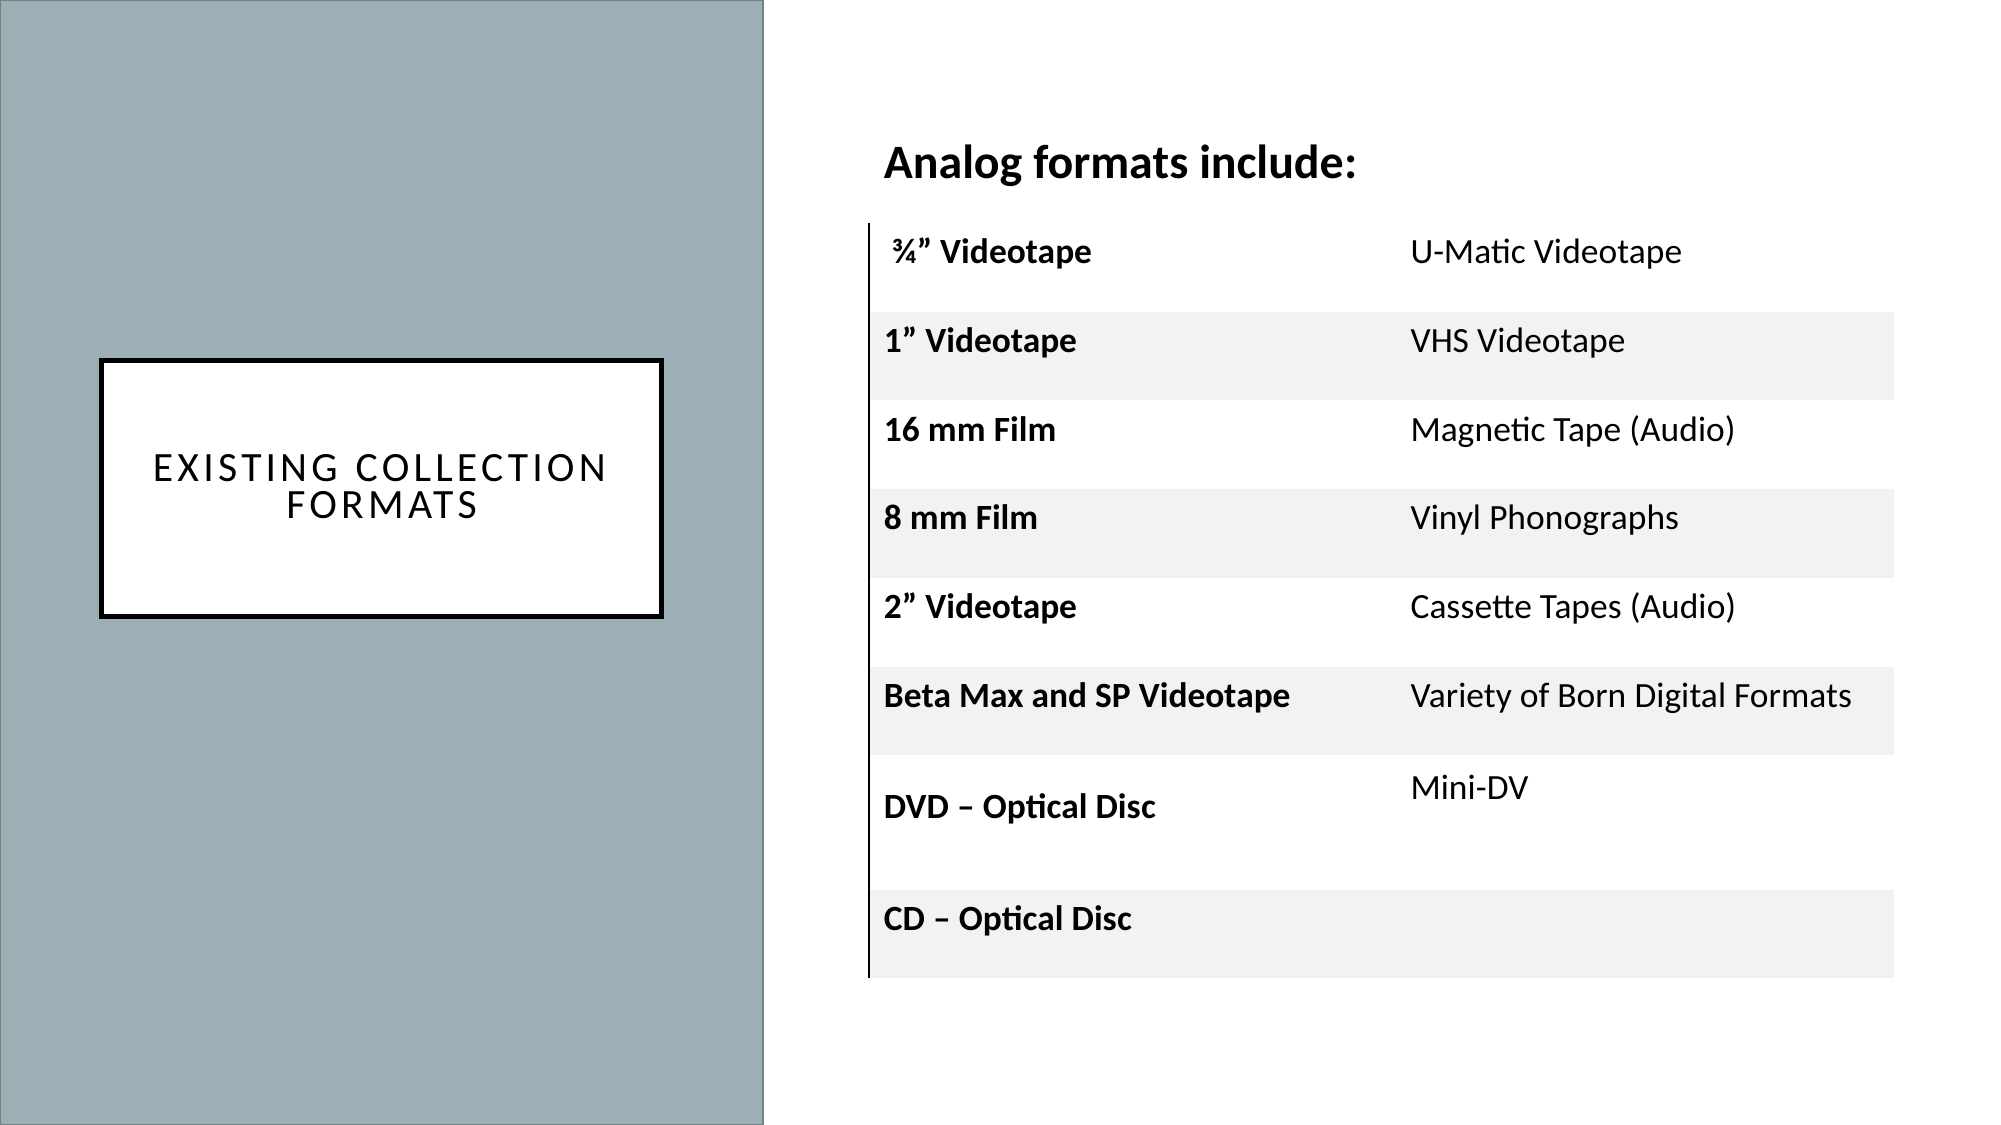

| Analog formats include: |  |
| --- | --- |
| ¾” Videotape | U-Matic Videotape |
| 1” Videotape | VHS Videotape |
| 16 mm Film | Magnetic Tape (Audio) |
| 8 mm Film | Vinyl Phonographs |
| 2” Videotape | Cassette Tapes (Audio) |
| Beta Max and SP Videotape | Variety of Born Digital Formats |
| DVD – Optical Disc | Mini-DV |
| CD – Optical Disc |  |
# Existing collection formats